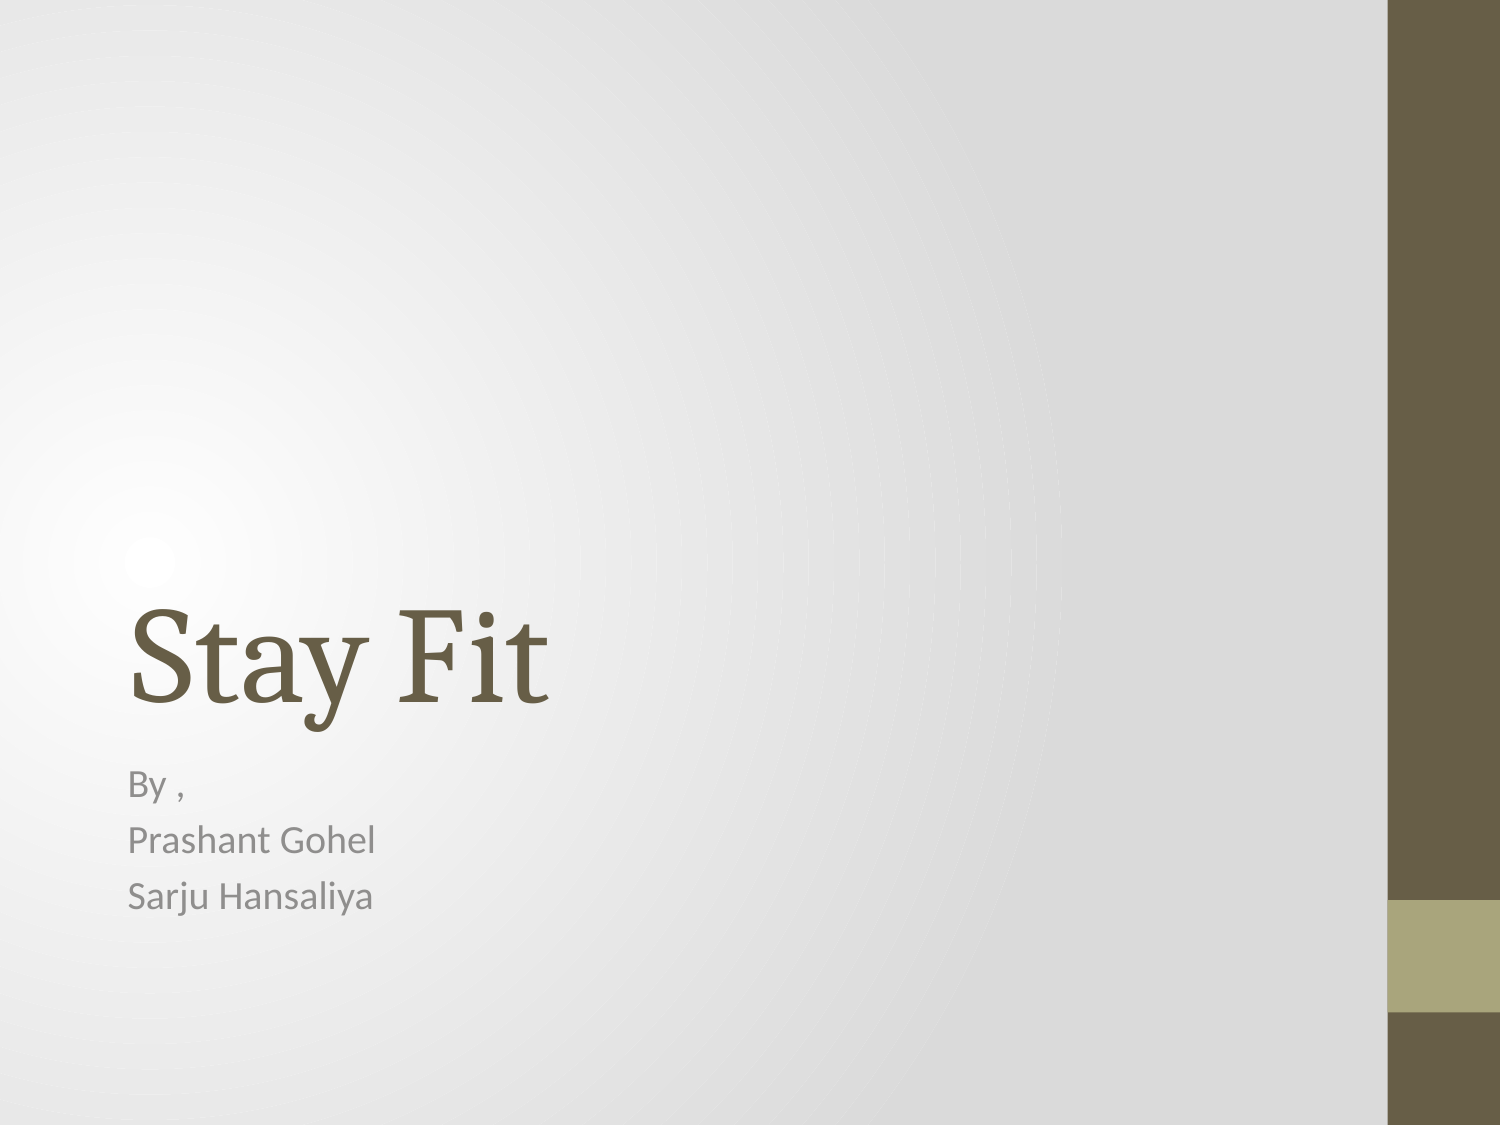

# Stay Fit
By ,
Prashant Gohel
Sarju Hansaliya